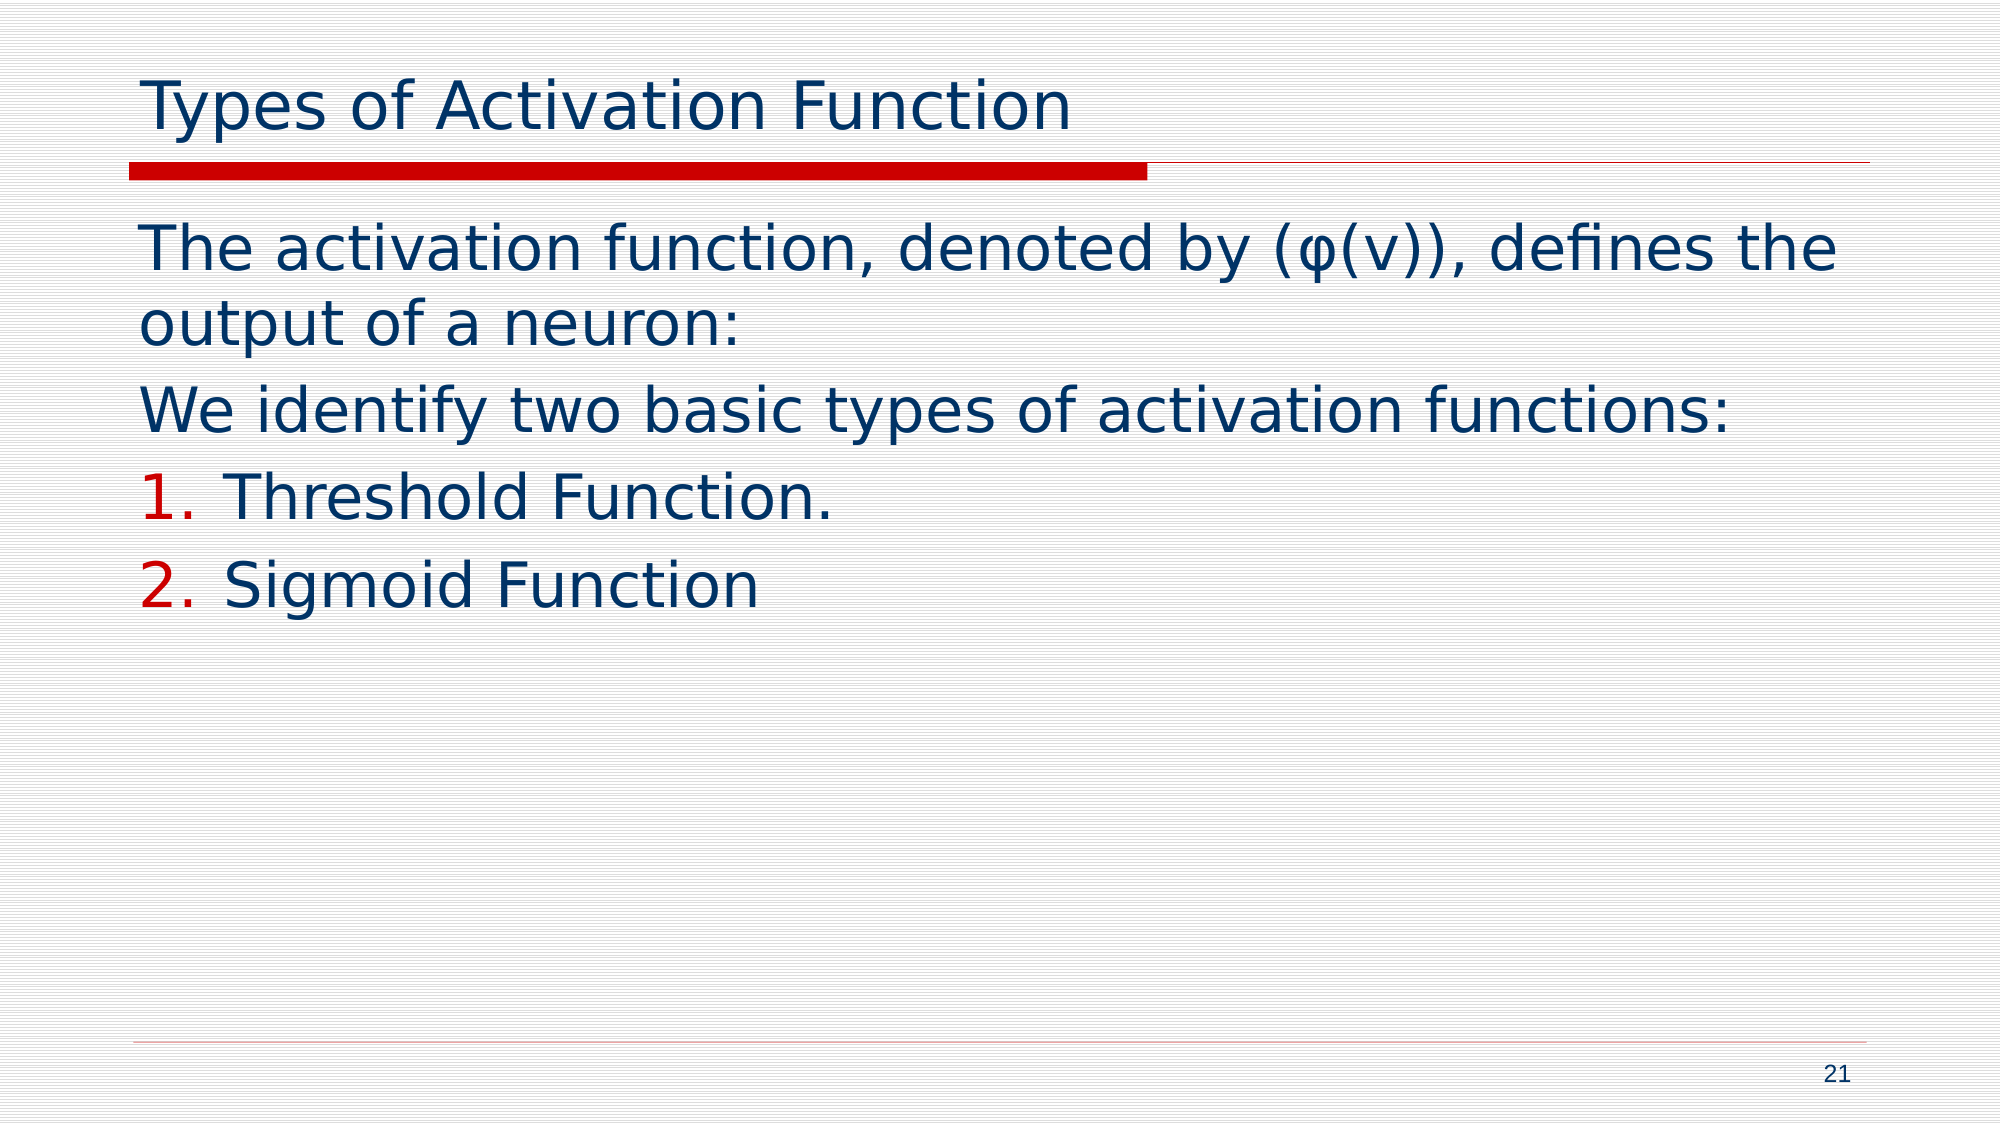

# Types of Activation Function
The activation function, denoted by (φ(v)), defines the output of a neuron:
We identify two basic types of activation functions:
Threshold Function.
Sigmoid Function
21